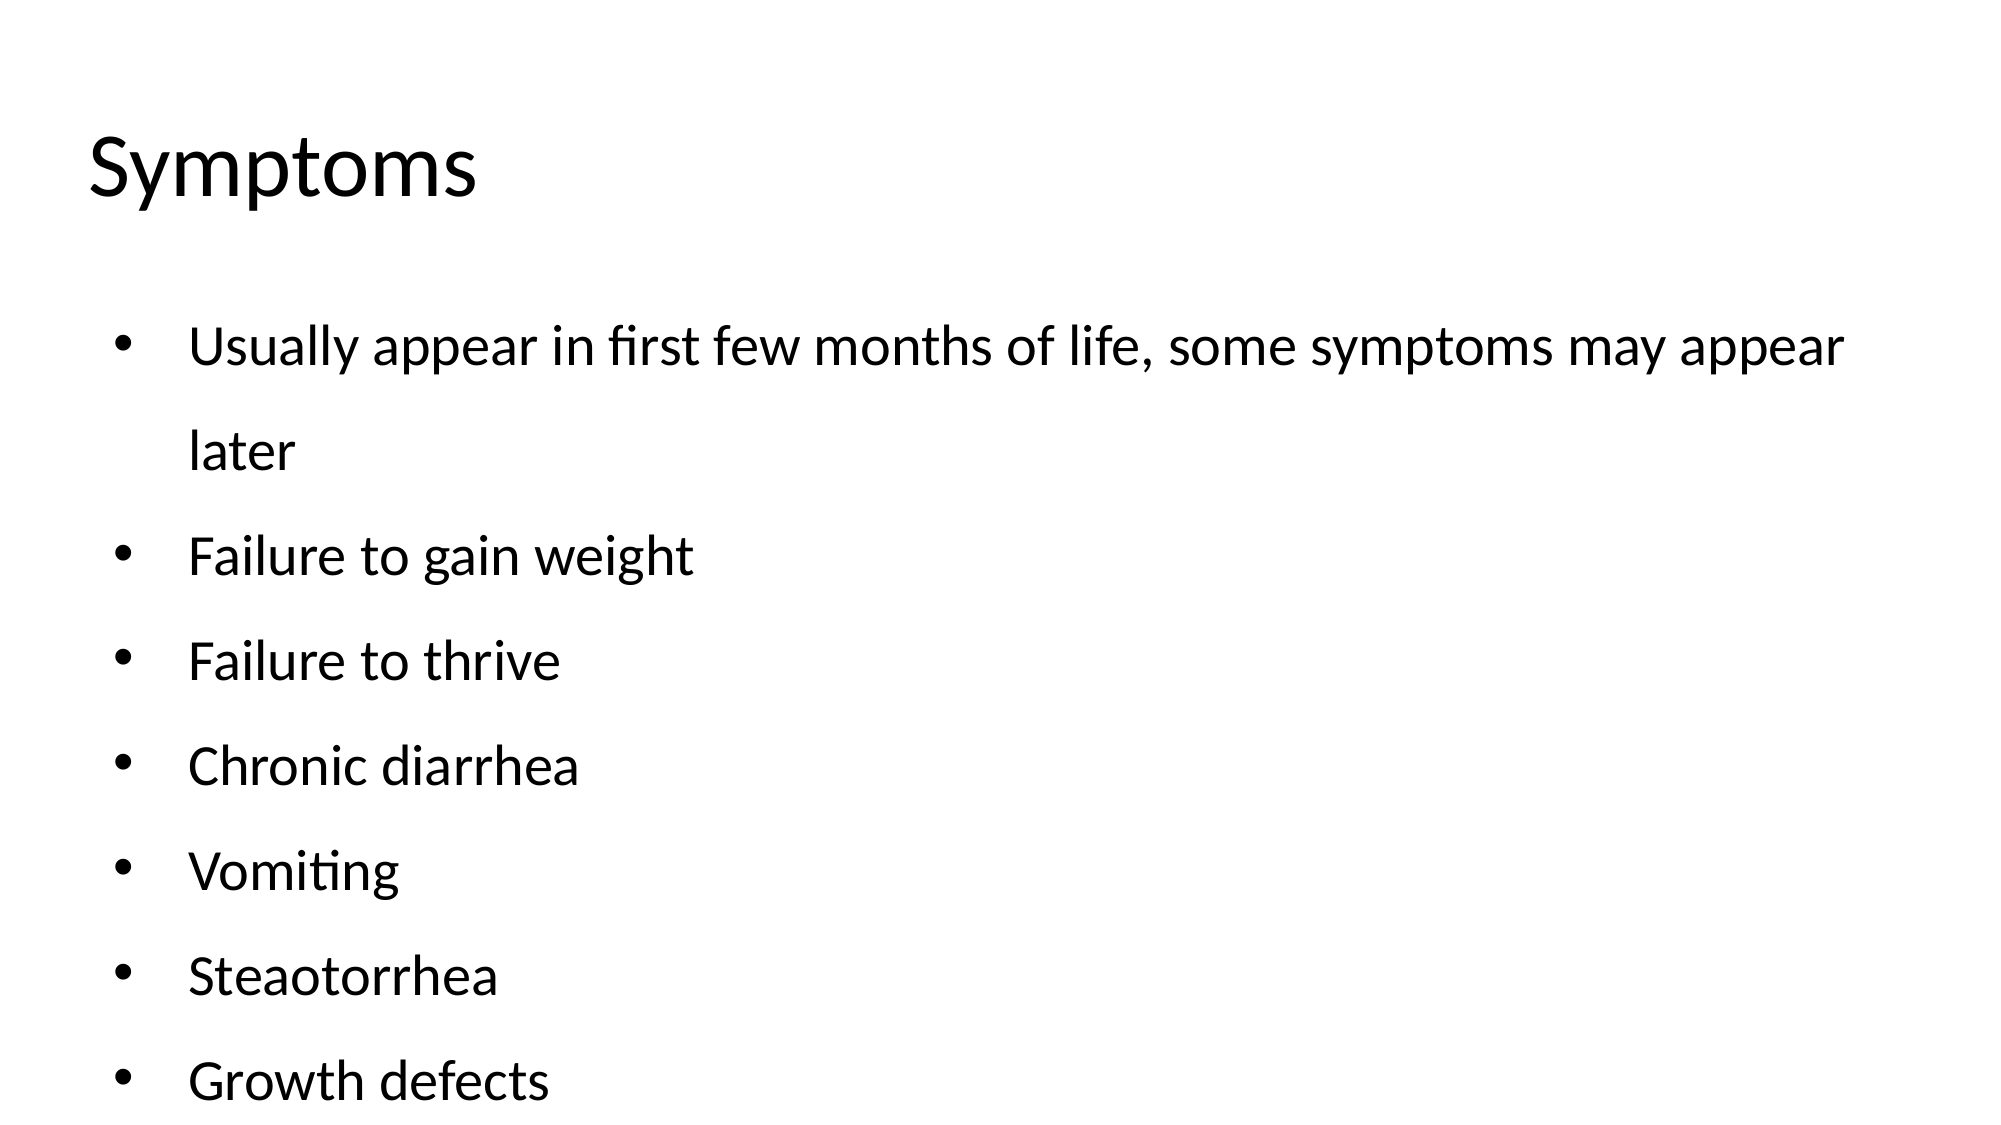

# Symptoms
Usually appear in first few months of life, some symptoms may appear later
Failure to gain weight
Failure to thrive
Chronic diarrhea
Vomiting
Steaotorrhea
Growth defects